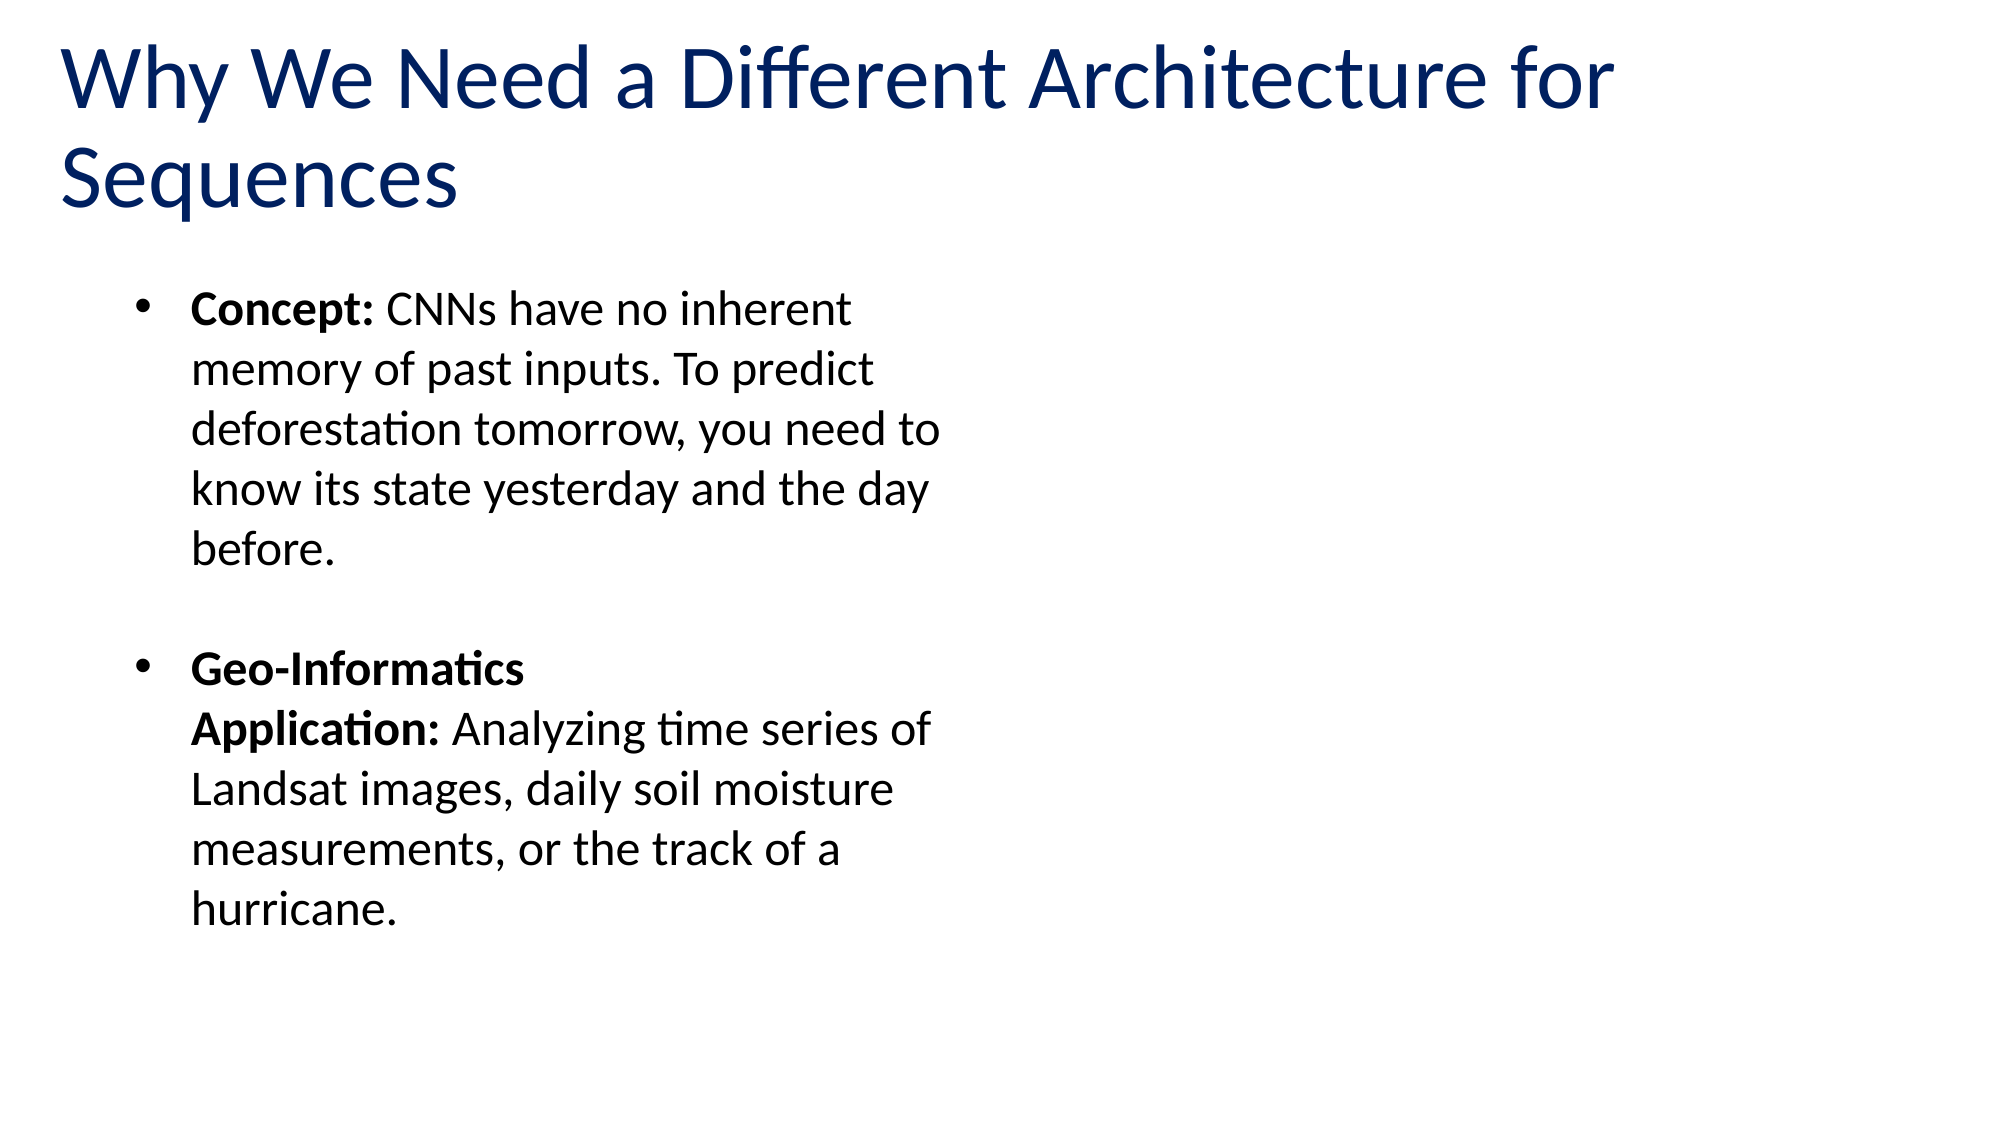

# Why We Need a Different Architecture for Sequences
Concept: CNNs have no inherent memory of past inputs. To predict deforestation tomorrow, you need to know its state yesterday and the day before.

Geo-Informatics Application: Analyzing time series of Landsat images, daily soil moisture measurements, or the track of a hurricane.